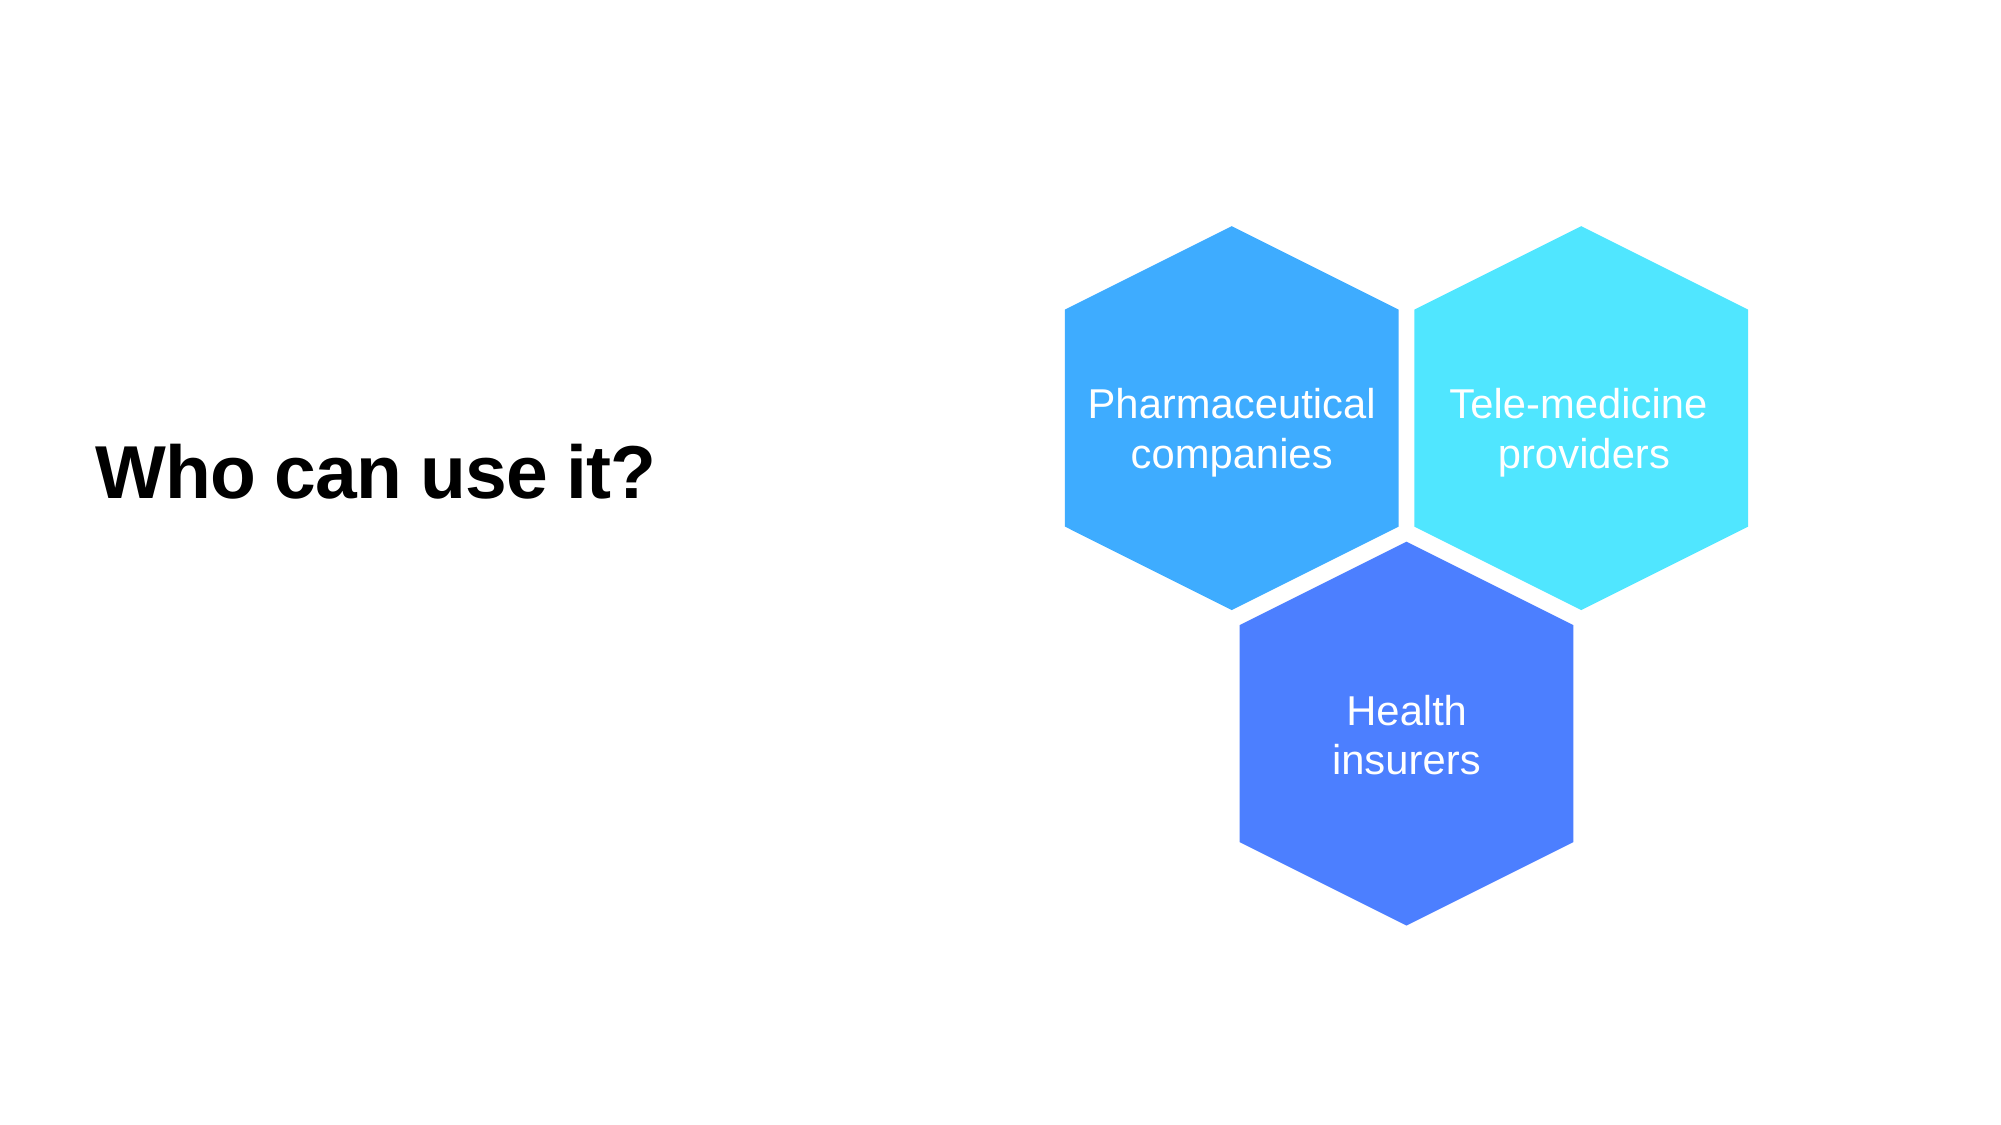

Pharmaceutical
companies
Tele-medicine
providers

Health insurers
# Who can use it?